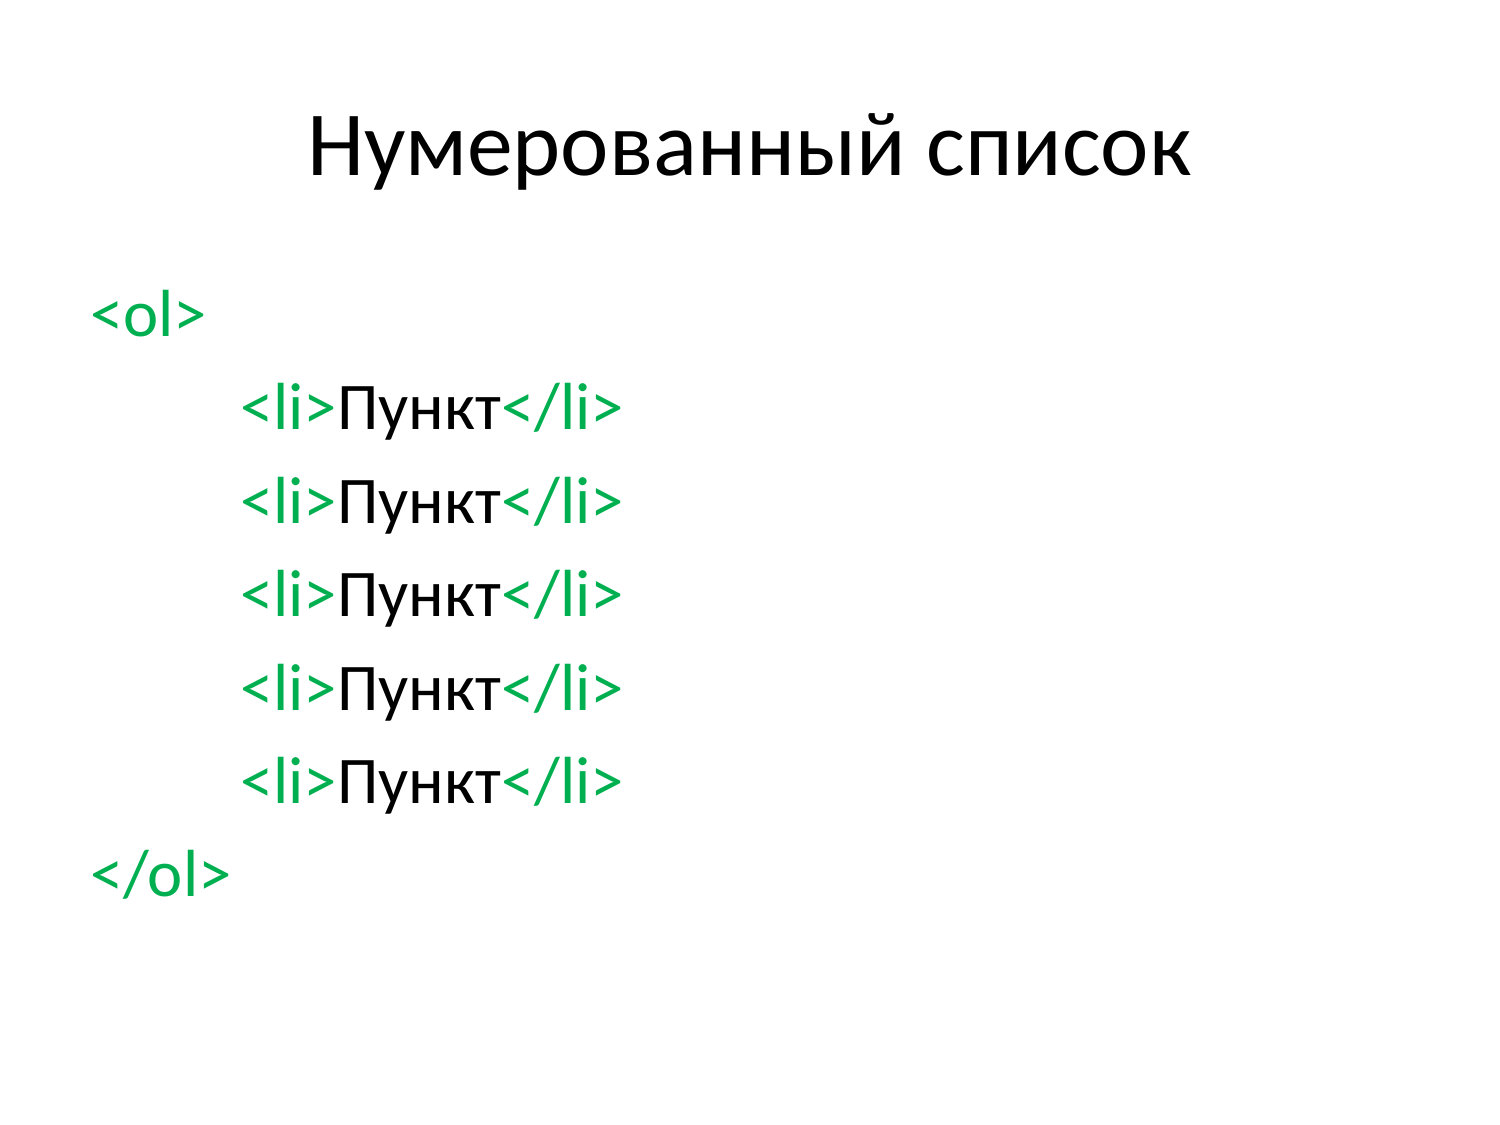

# Нумерованный список
<ol>
	<li>Пункт</li>
	<li>Пункт</li>
	<li>Пункт</li>
	<li>Пункт</li>
	<li>Пункт</li>
</ol>